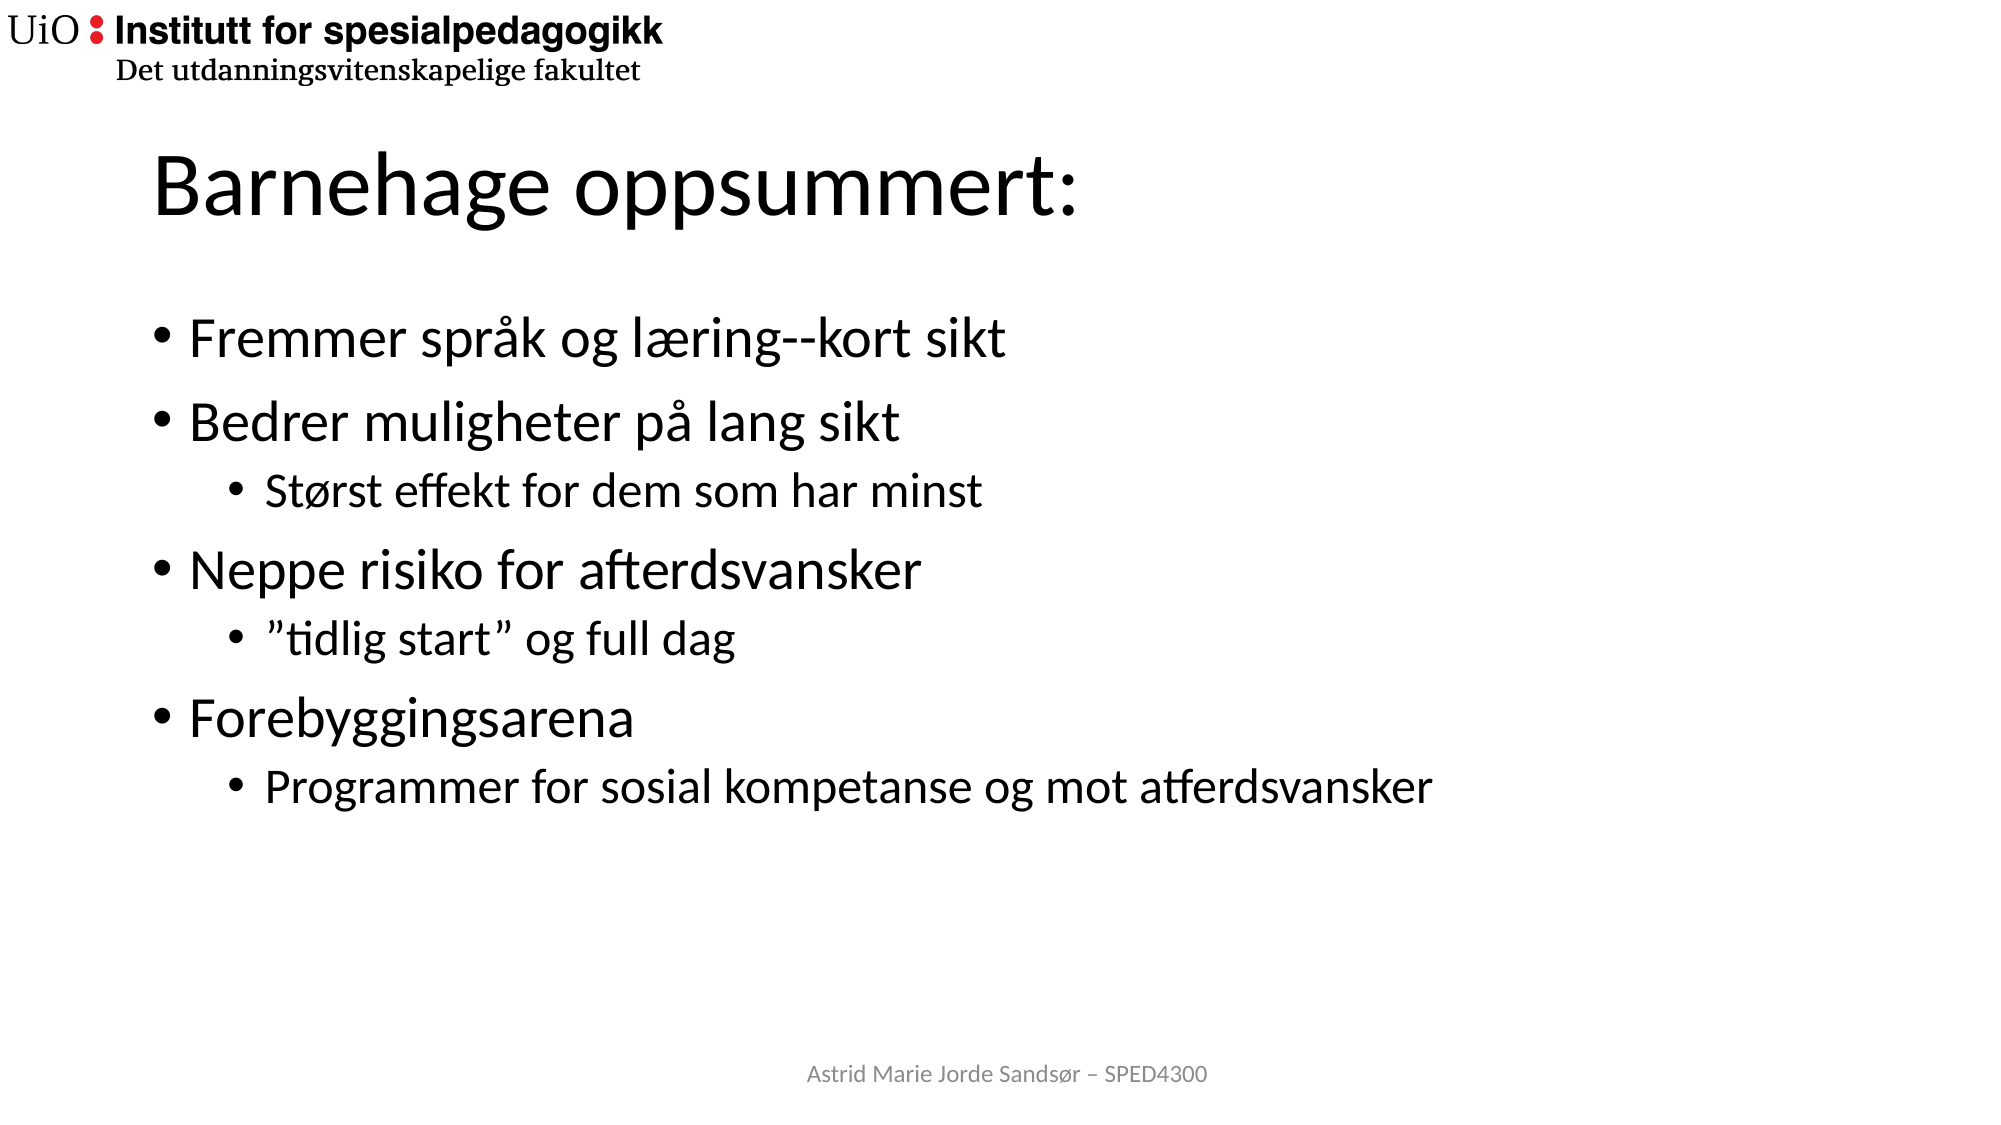

# Barnehage oppsummert:
Fremmer språk og læring--kort sikt
Bedrer muligheter på lang sikt
Størst effekt for dem som har minst
Neppe risiko for afterdsvansker
”tidlig start” og full dag
Forebyggingsarena
Programmer for sosial kompetanse og mot atferdsvansker
Astrid Marie Jorde Sandsør – SPED4300